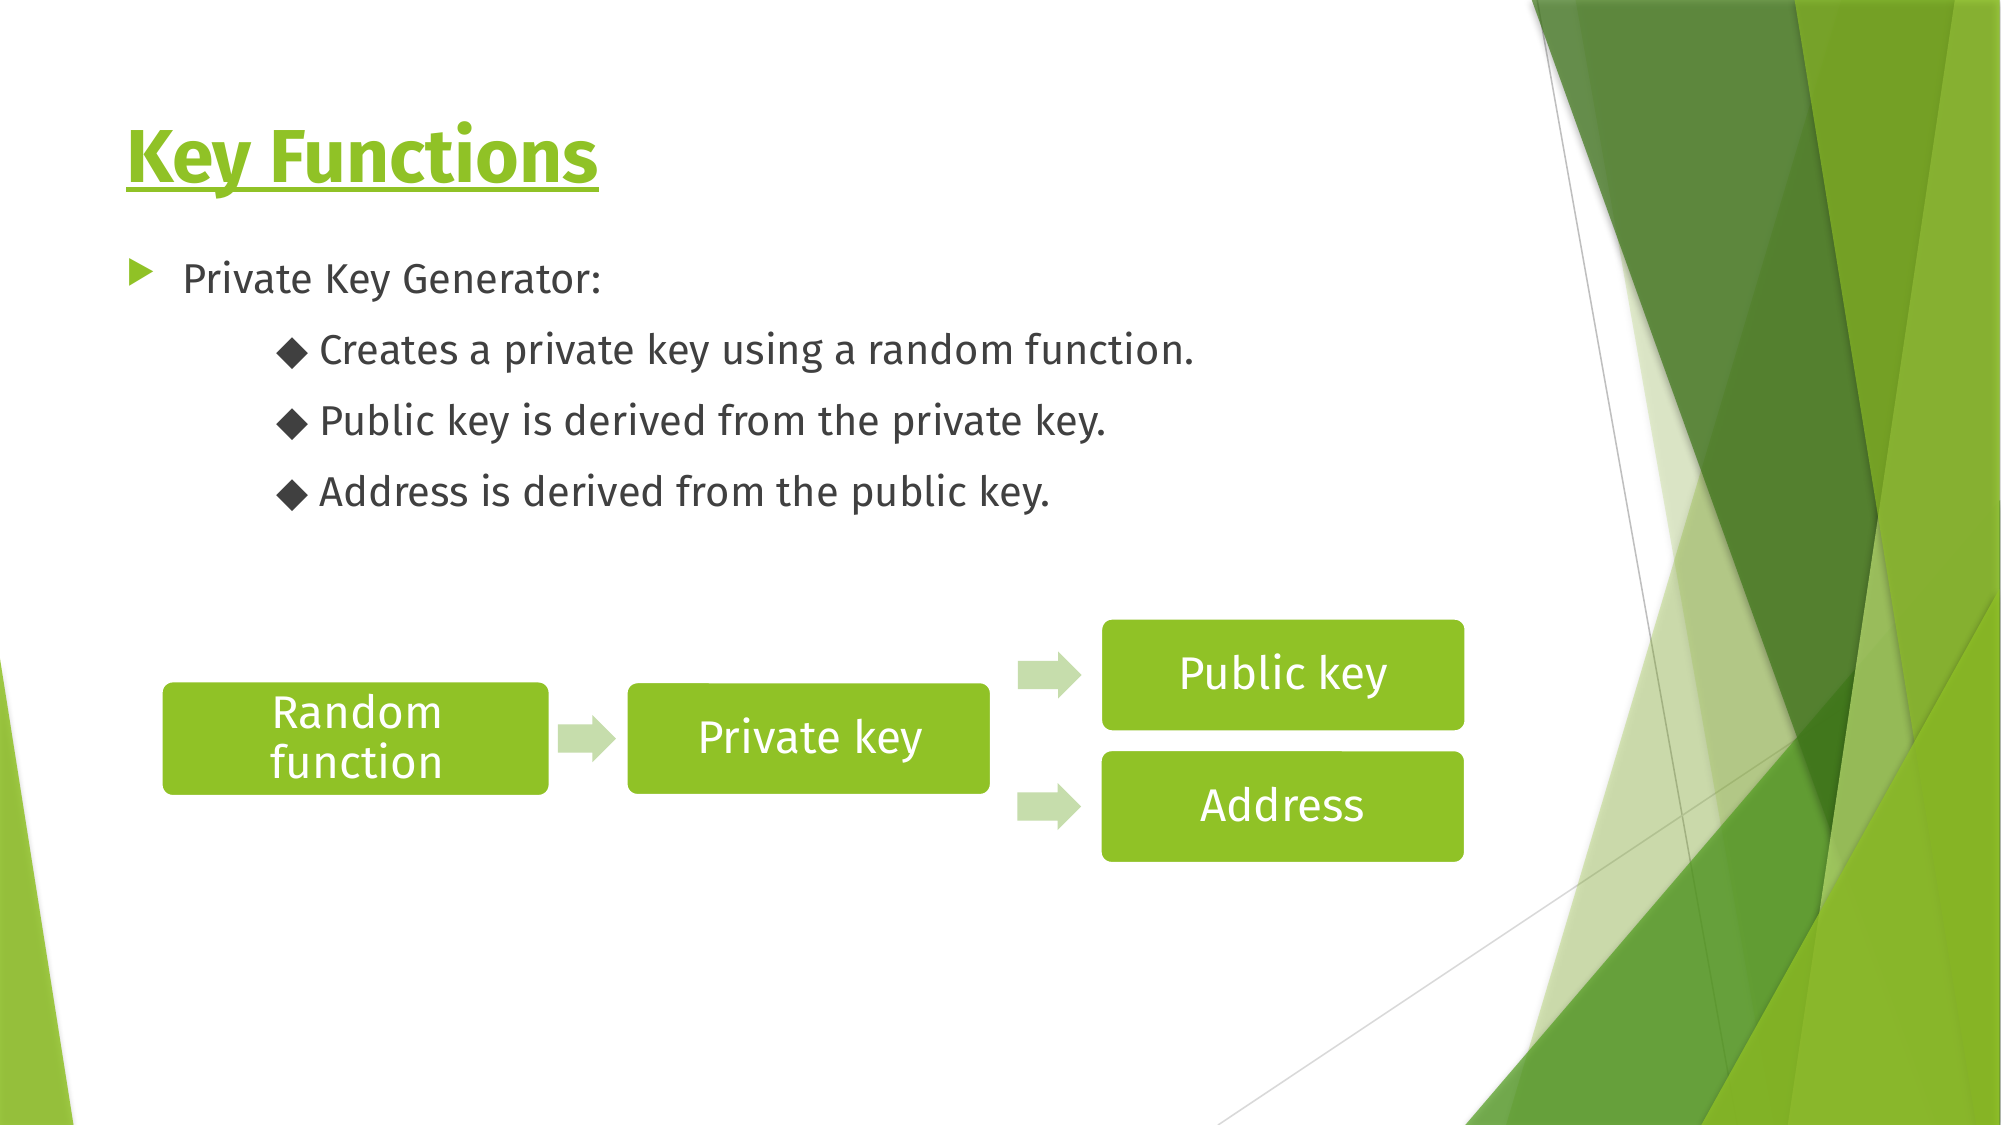

# Key Functions
Private Key Generator:
	◆ Creates a private key using a random function.
	◆ Public key is derived from the private key.
	◆ Address is derived from the public key.

Public key

Random function

Private key

Address